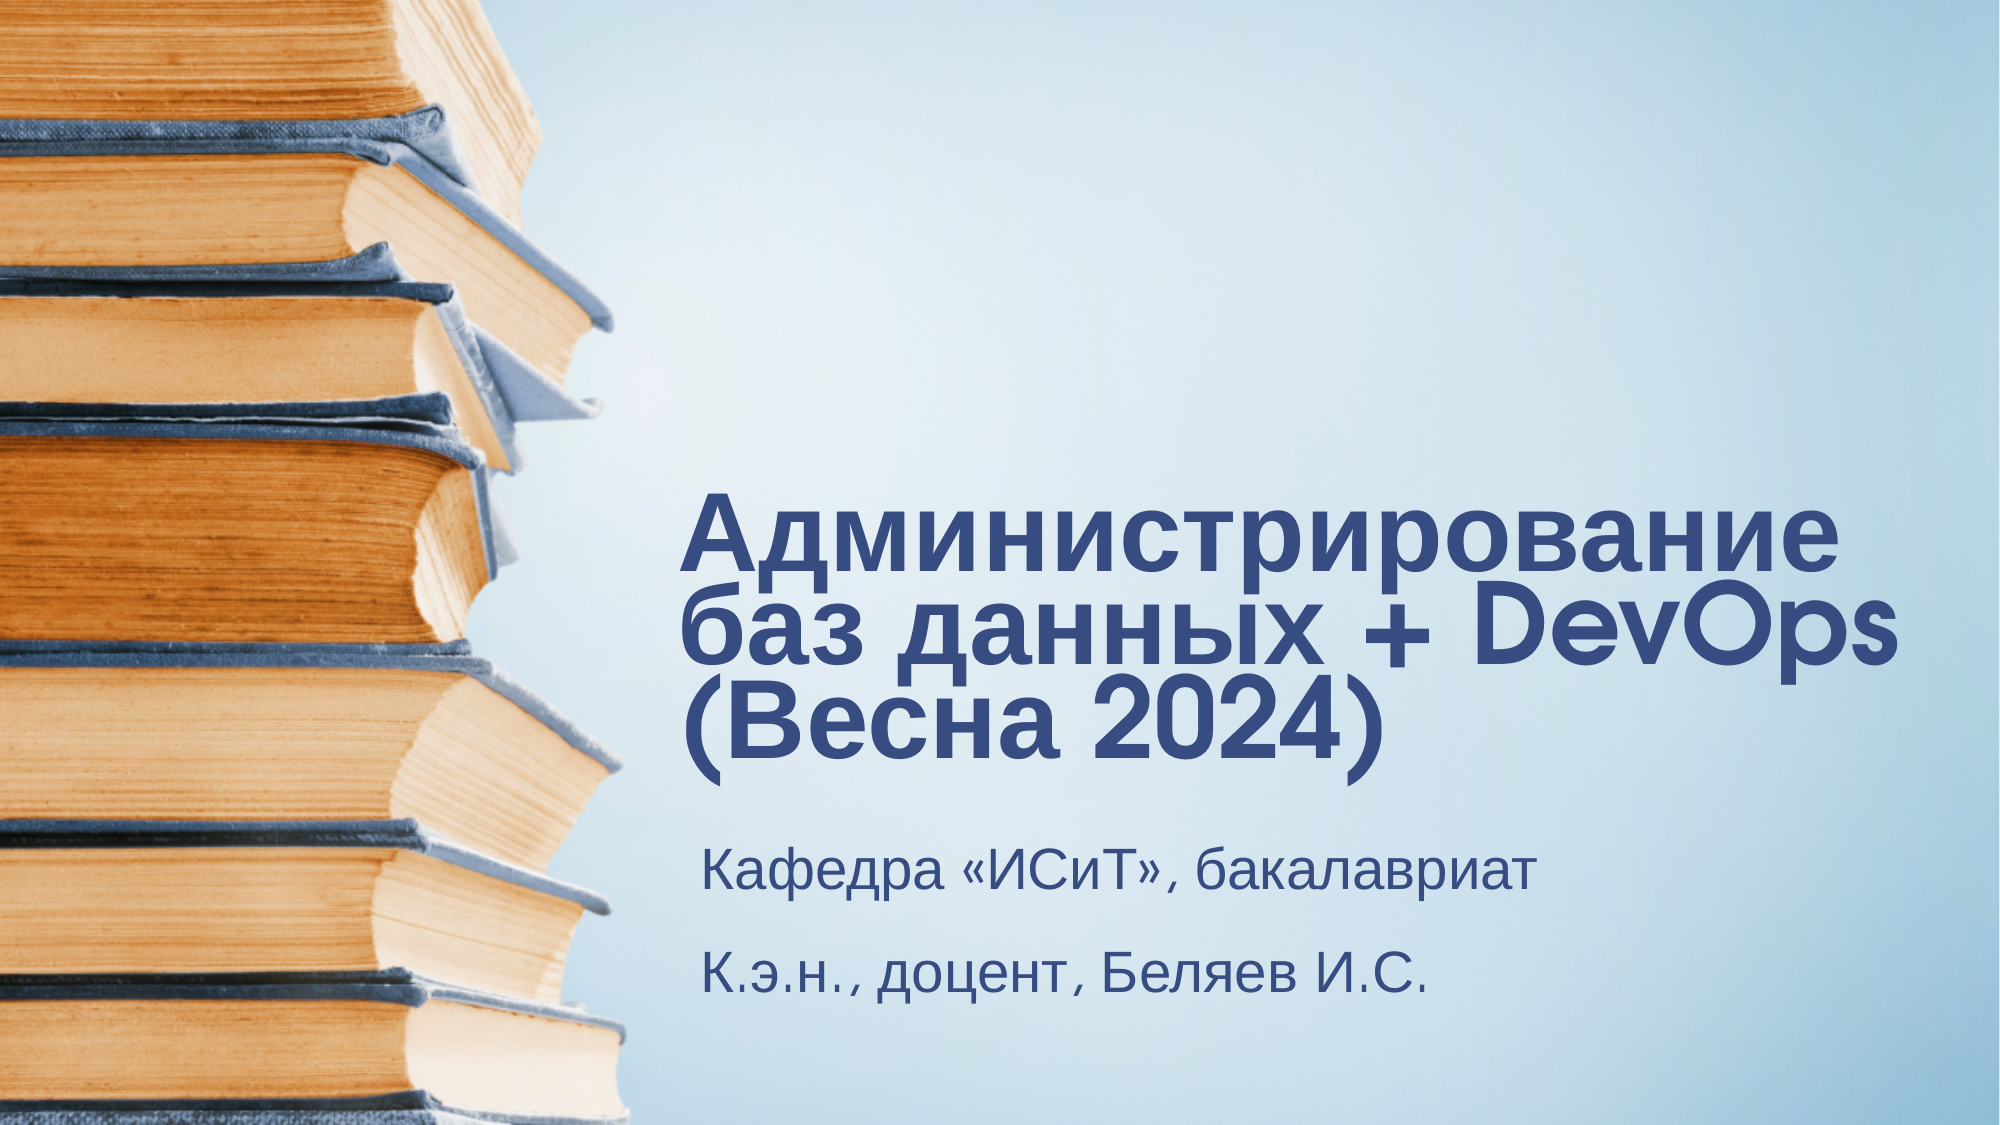

# Администрирование баз данных + DevOps (Весна 2024)
Кафедра «ИСиТ», бакалавриат

К.э.н., доцент, Беляев И.С.